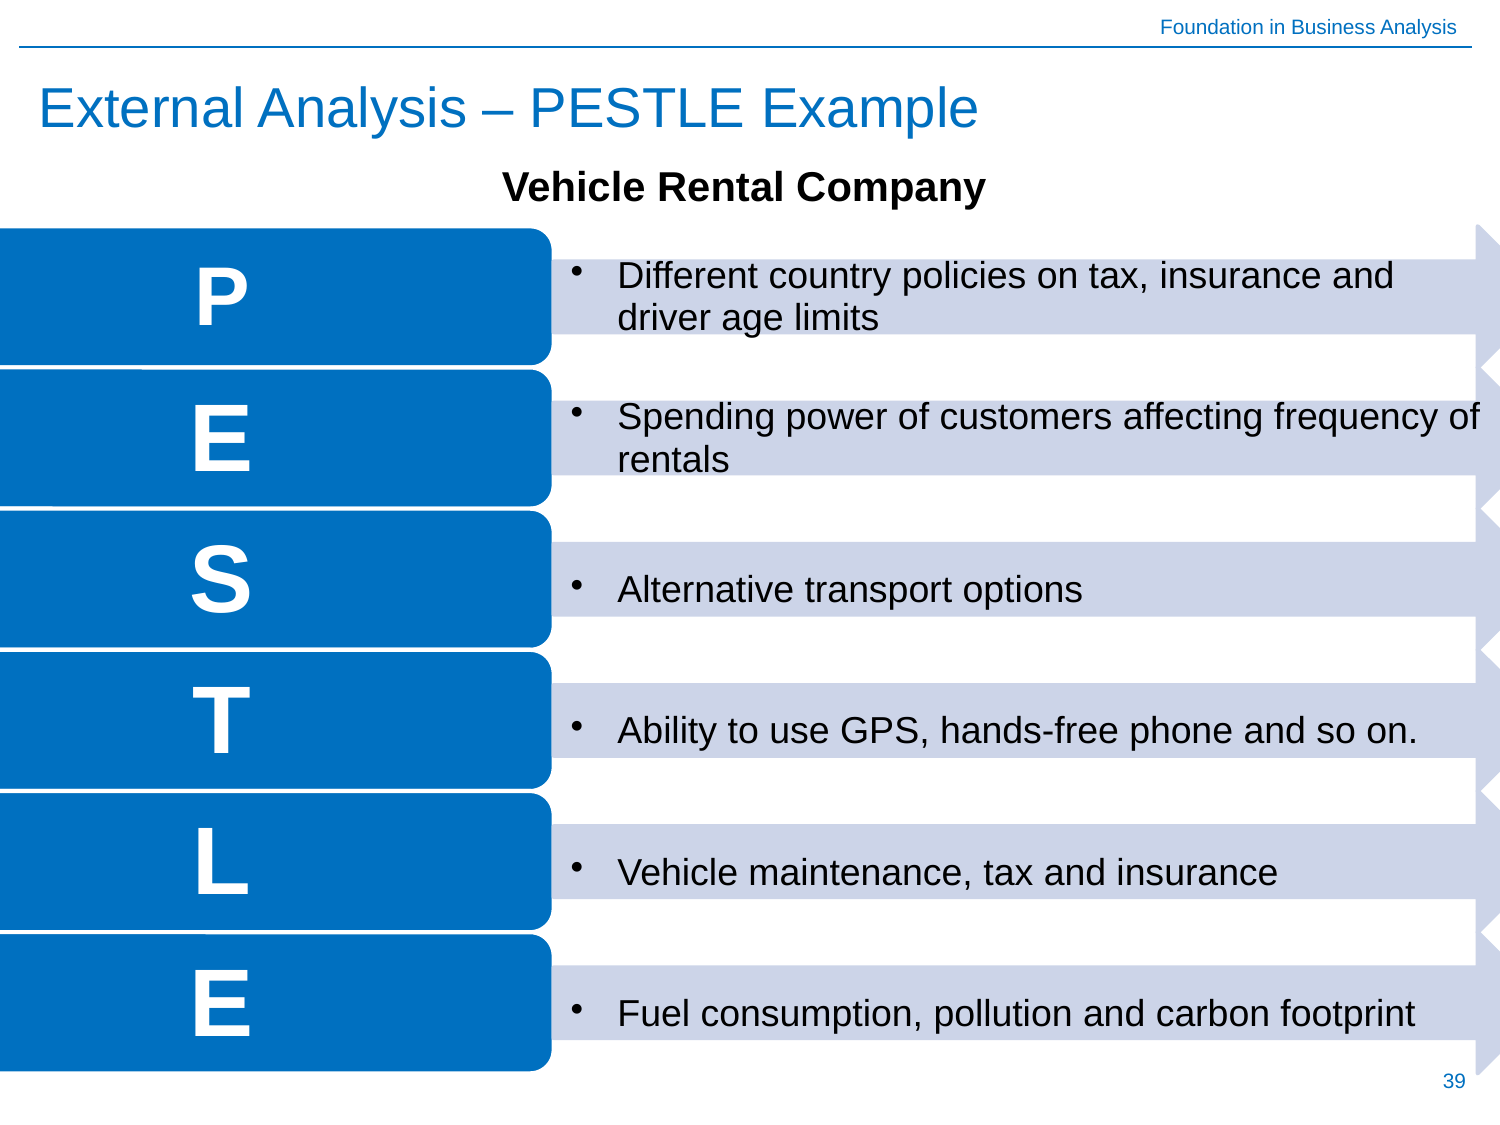

# External Analysis – PESTLE Example
Vehicle Rental Company

P
Different country policies on tax, insurance and driver age limits
E
Spending power of customers affecting frequency of rentals
S
Alternative transport options
T
Ability to use GPS, hands-free phone and so on.
L
Vehicle maintenance, tax and insurance
E
Fuel consumption, pollution and carbon footprint